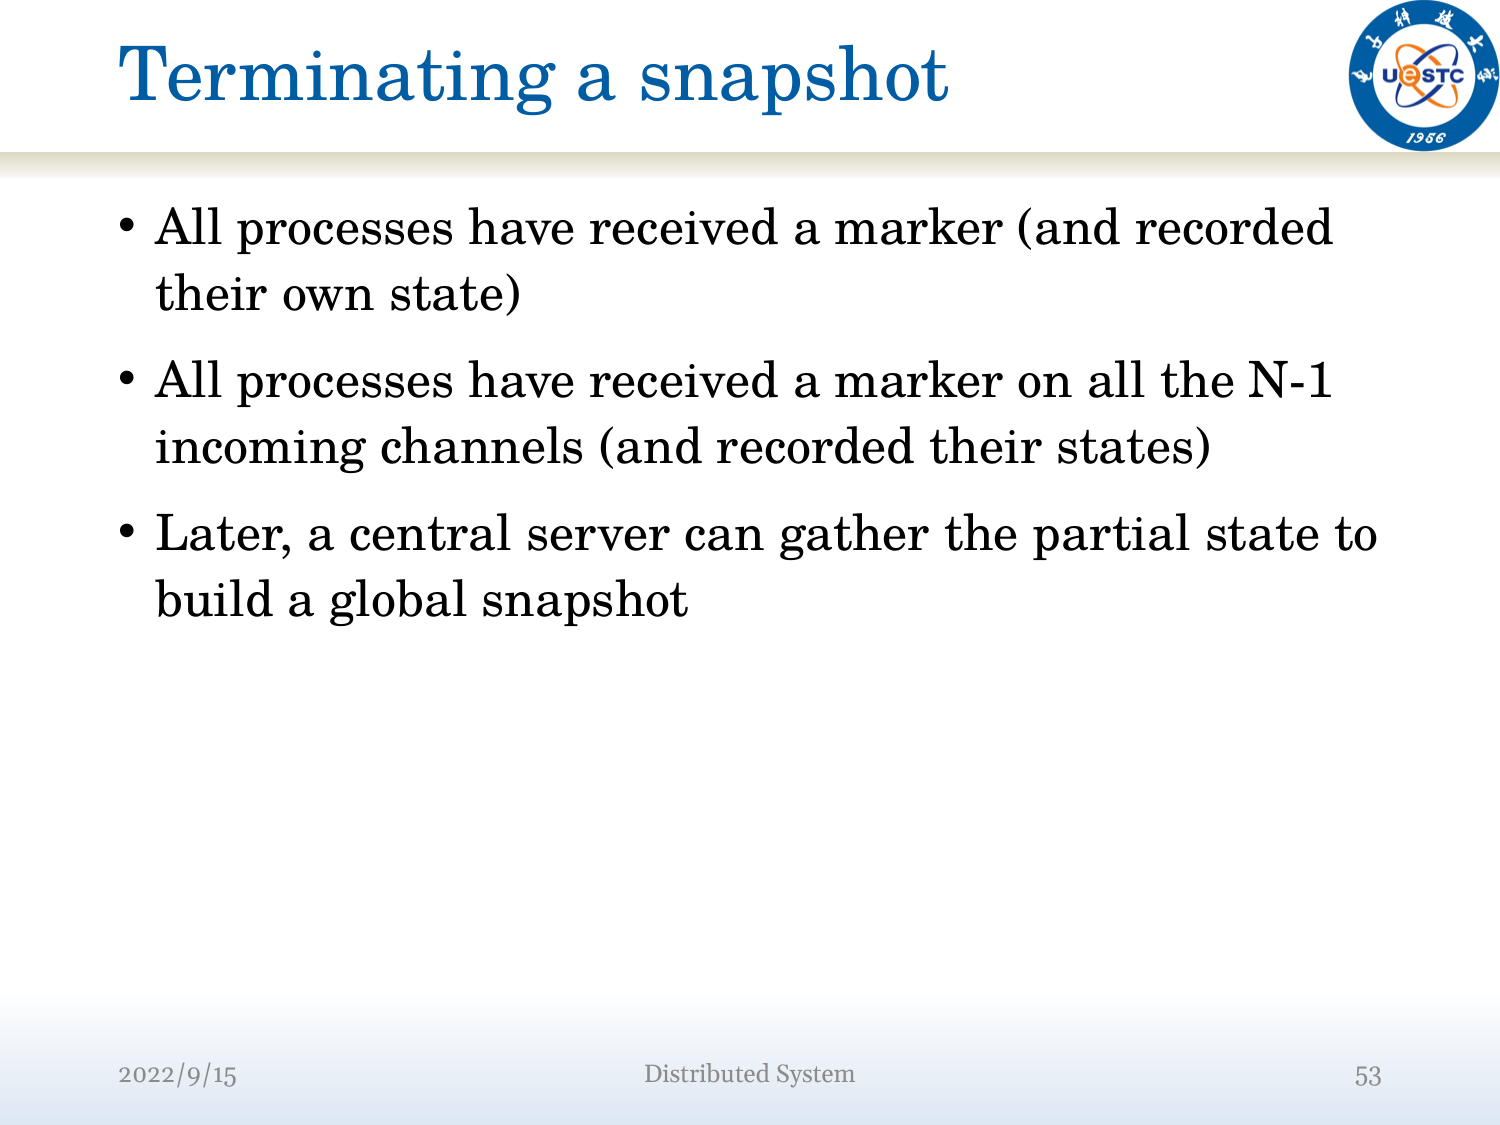

# Terminating a snapshot
All processes have received a marker (and recorded their own state)
All processes have received a marker on all the N-1 incoming channels (and recorded their states)
Later, a central server can gather the partial state to build a global snapshot
2022/9/15
Distributed System
53